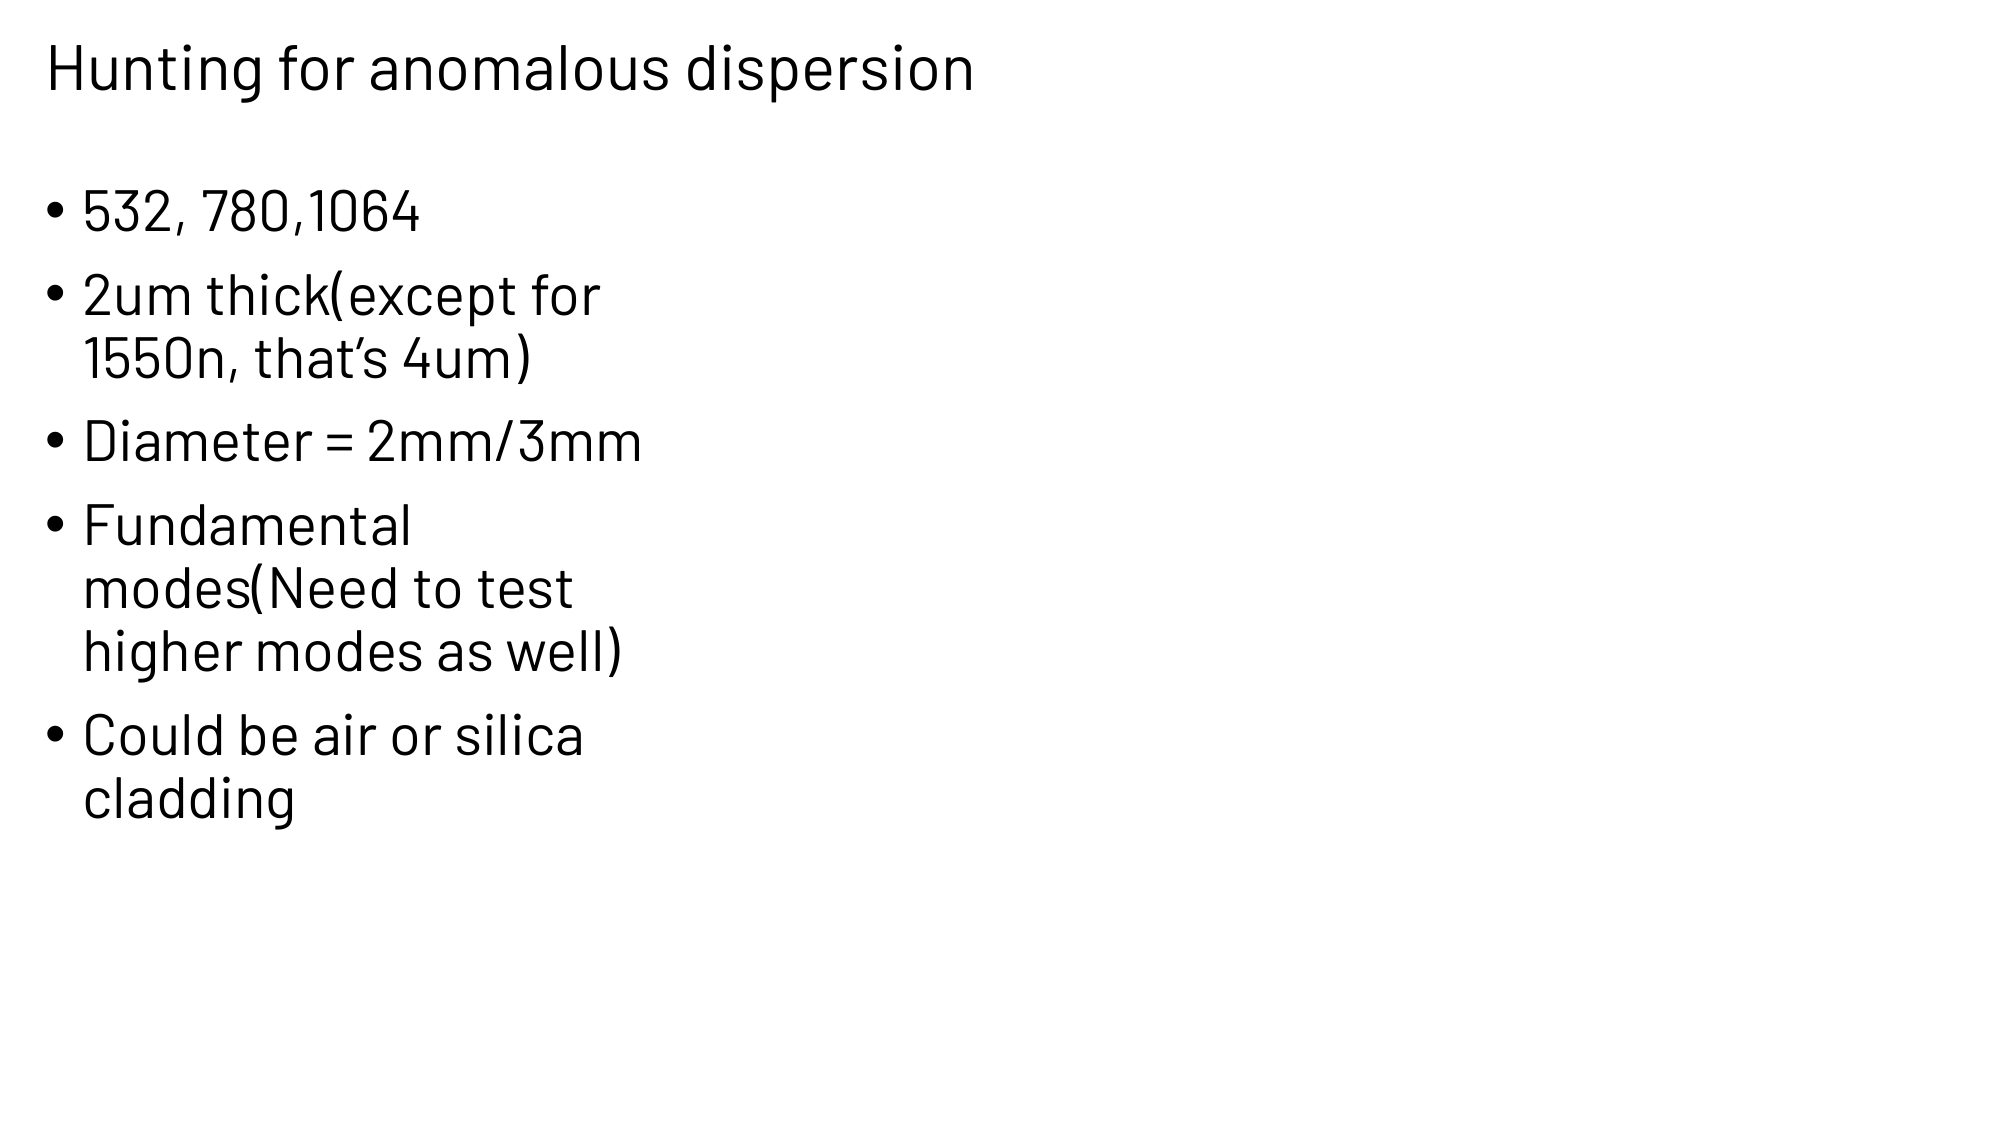

# Hunting for anomalous dispersion
532, 780,1064
2um thick(except for 1550n, that’s 4um)
Diameter = 2mm/3mm
Fundamental modes(Need to test higher modes as well)
Could be air or silica cladding